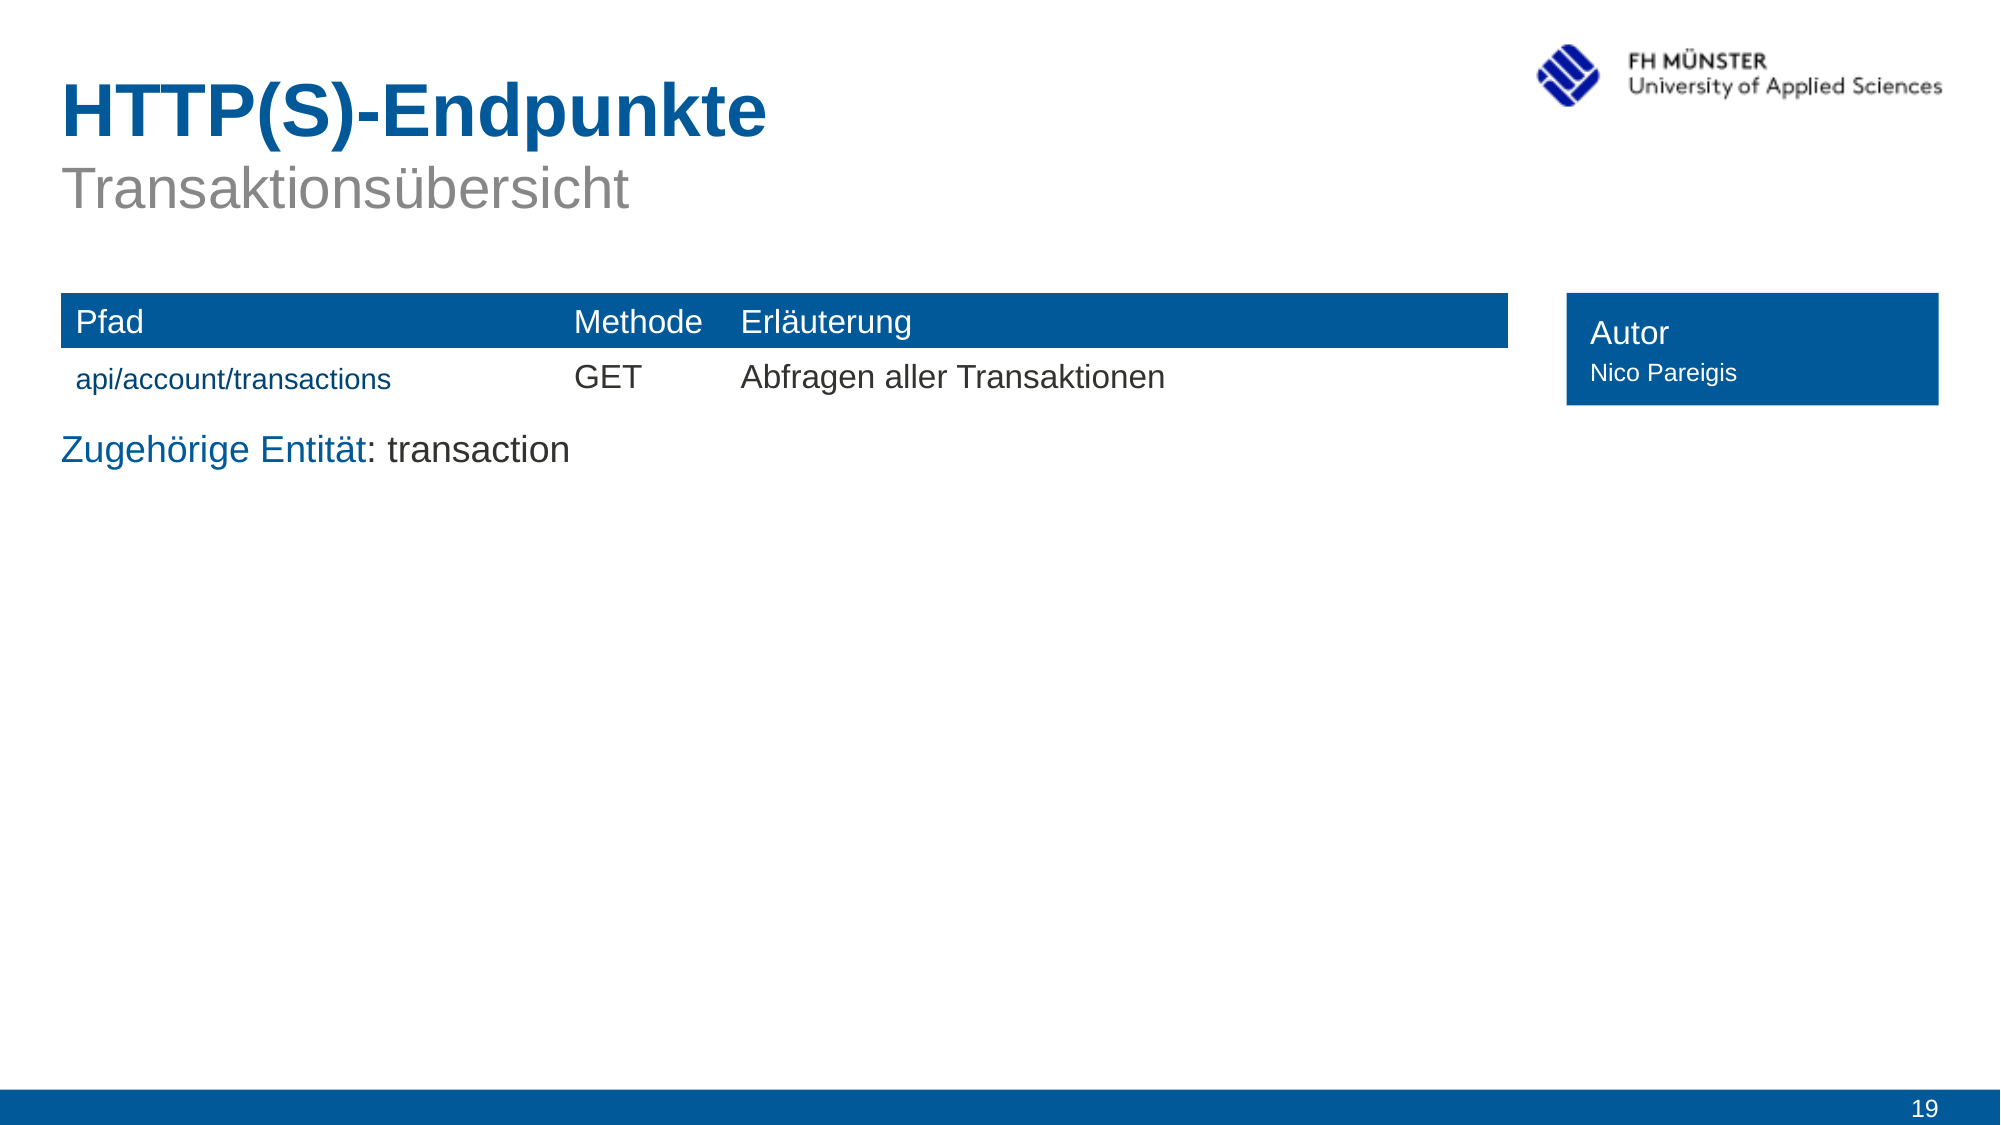

# HTTP(S)-Endpunkte
Transaktionsübersicht
| Pfad | Methode | Erläuterung |
| --- | --- | --- |
| api/account/transactions | GET | Abfragen aller Transaktionen |

Autor
Nico Pareigis
Zugehörige Entität: transaction